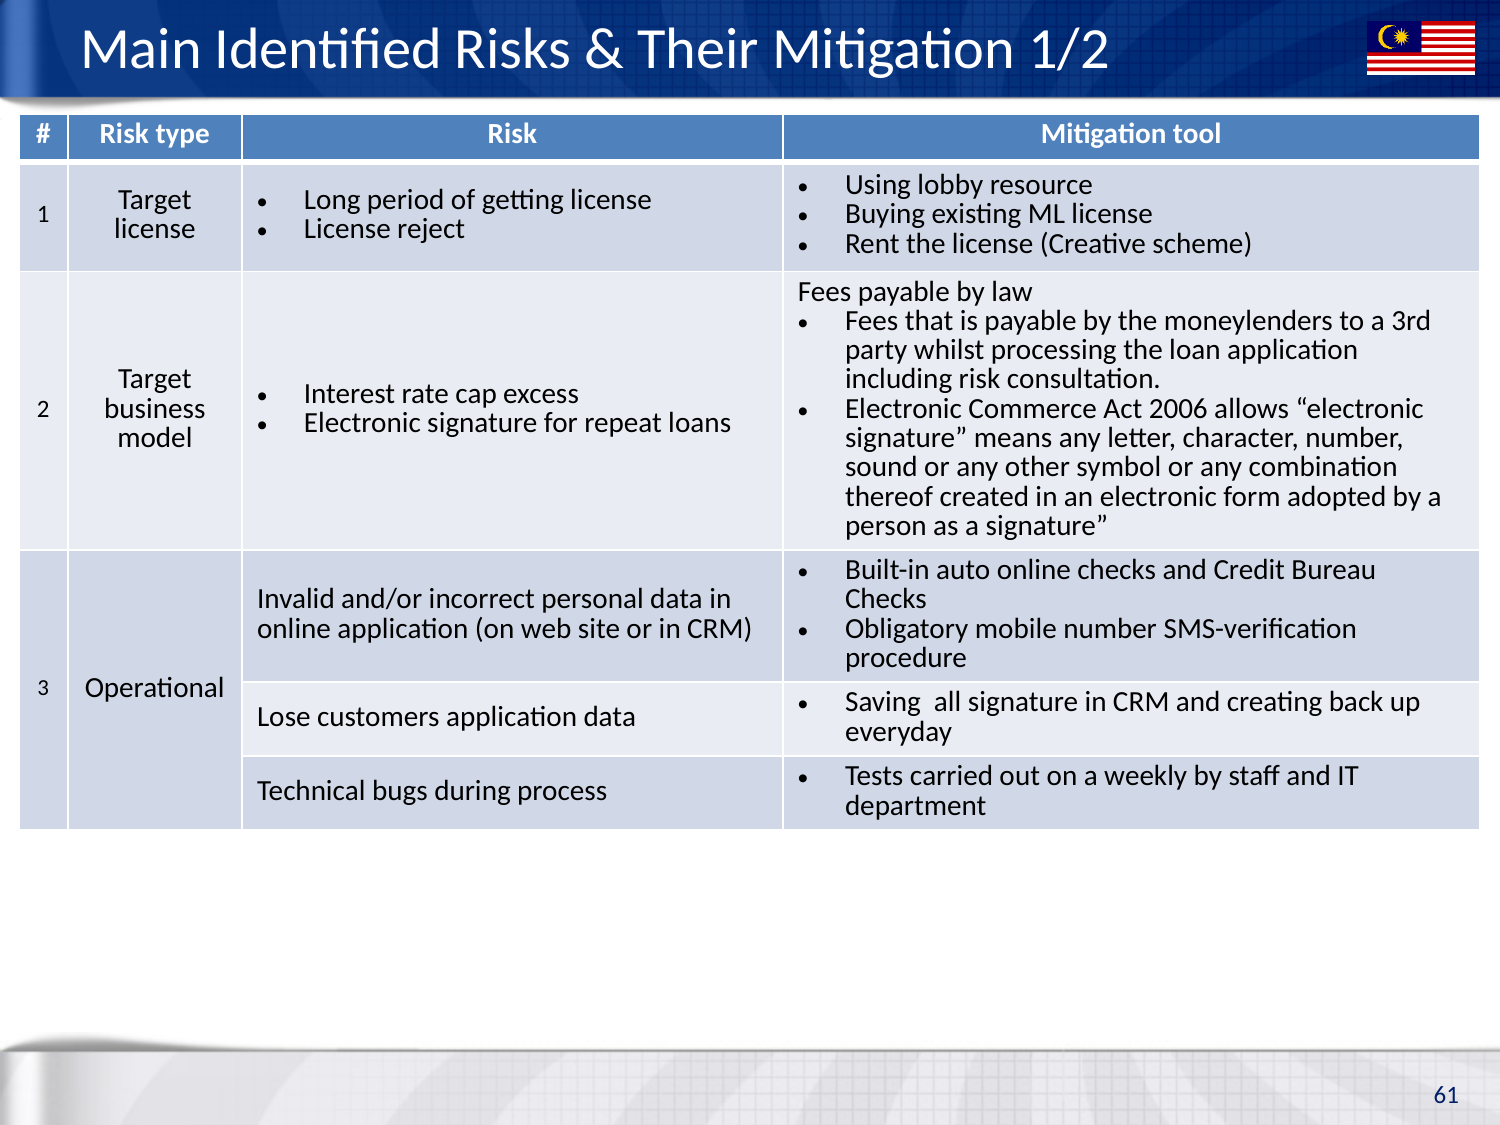

# Main Identified Risks & Their Mitigation 1/2
| # | Risk type | Risk | Mitigation tool |
| --- | --- | --- | --- |
| 1 | Target license | Long period of getting license License reject | Using lobby resource Buying existing ML license Rent the license (Creative scheme) |
| 2 | Target business model | Interest rate cap excess Electronic signature for repeat loans | Fees payable by law Fees that is payable by the moneylenders to a 3rd party whilst processing the loan application including risk consultation. Electronic Commerce Act 2006 allows “electronic signature” means any letter, character, number, sound or any other symbol or any combination thereof created in an electronic form adopted by a person as a signature” |
| 3 | Operational | Invalid and/or incorrect personal data in online application (on web site or in CRM) | Built-in auto online checks and Credit Bureau Checks Obligatory mobile number SMS-verification procedure |
|  |  | Lose customers application data | Saving all signature in CRM and creating back up everyday |
|  |  | Technical bugs during process | Tests carried out on a weekly by staff and IT department |
61